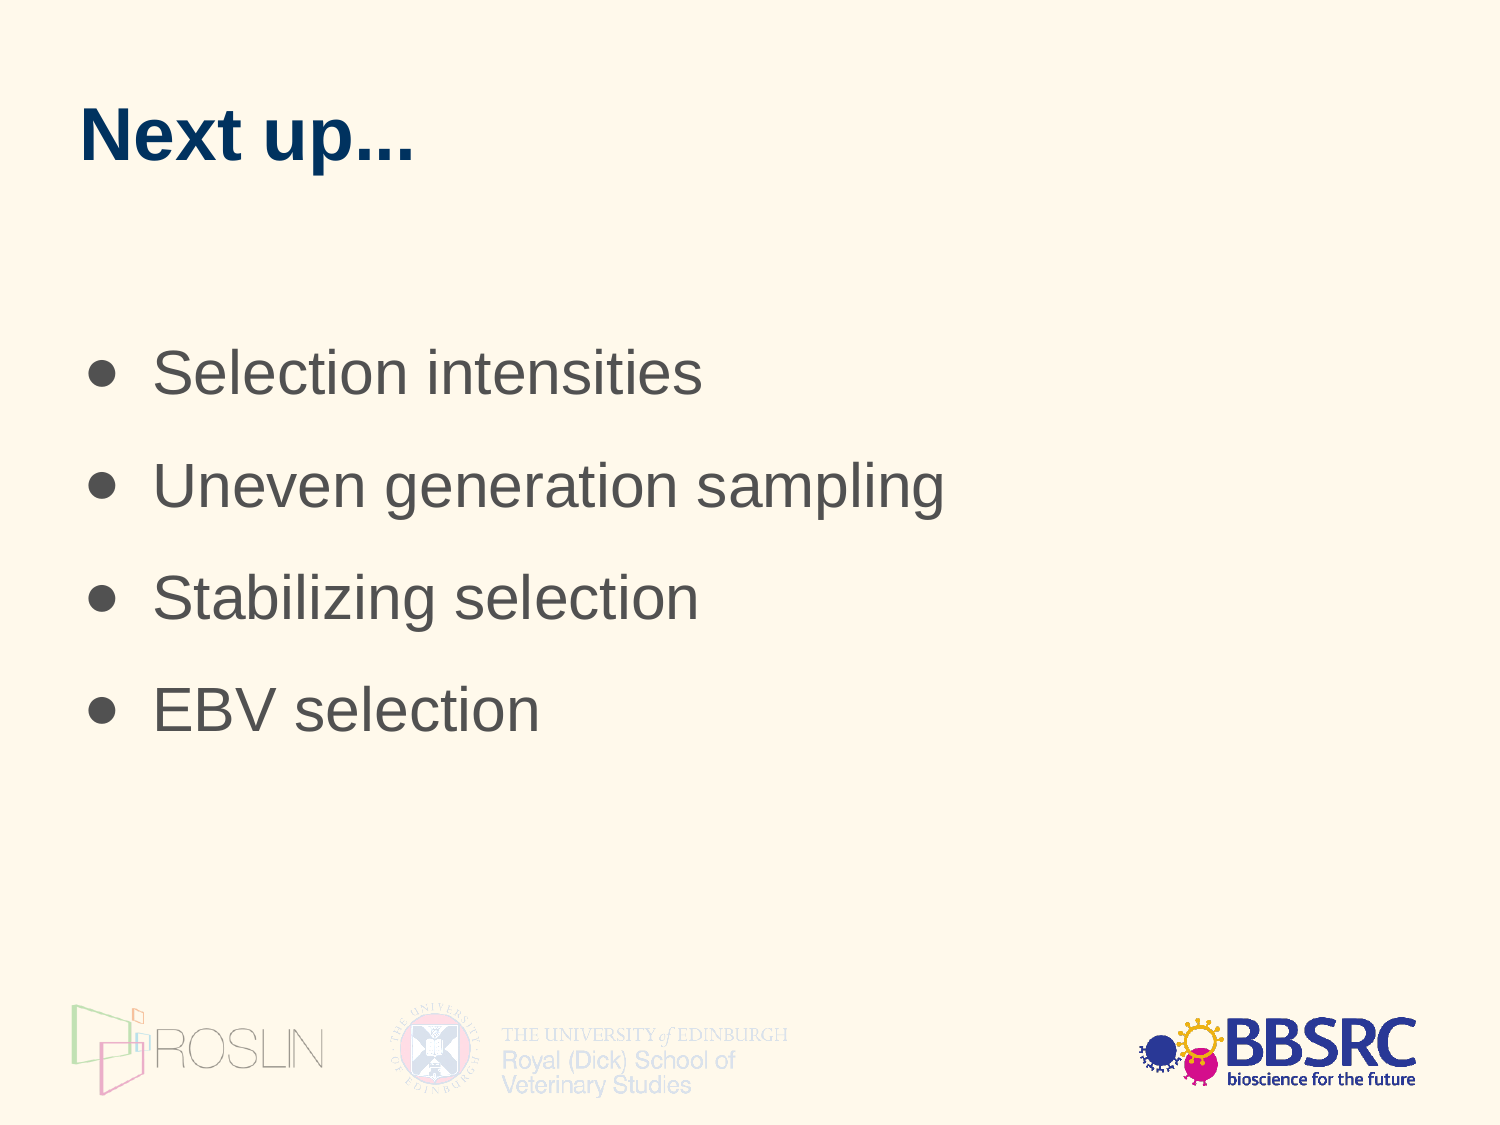

Next up...
Selection intensities
Uneven generation sampling
Stabilizing selection
EBV selection